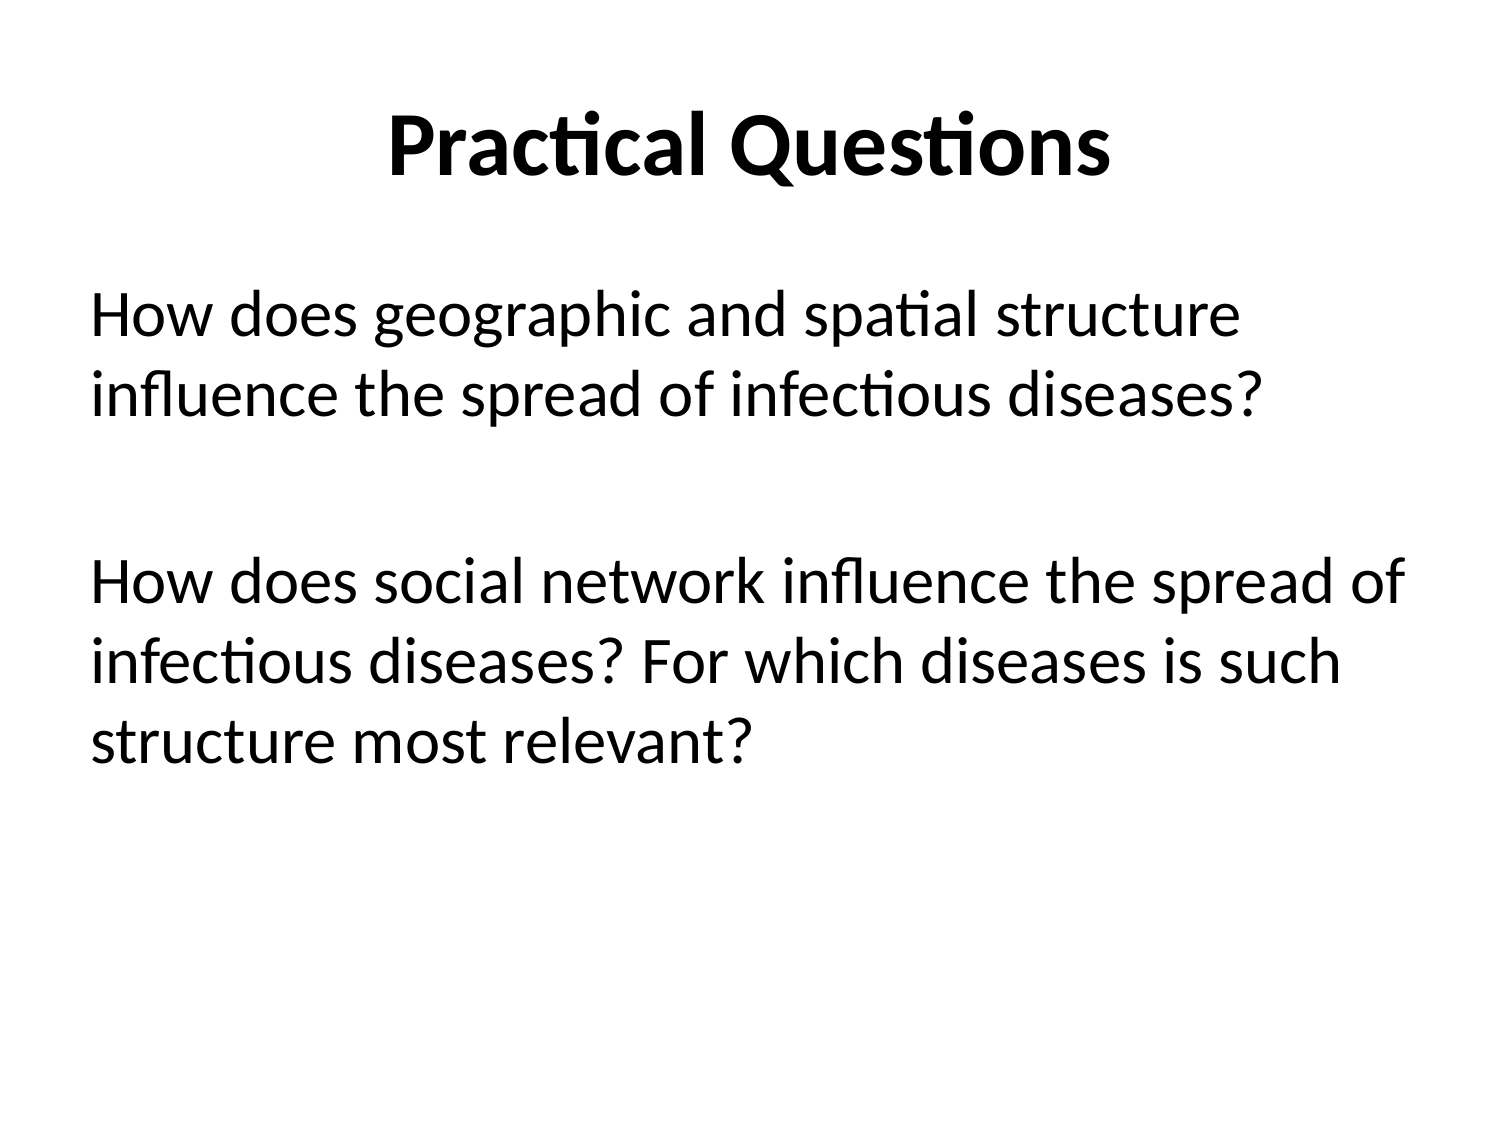

# Practical Questions
How does geographic and spatial structure influence the spread of infectious diseases?

How does social network influence the spread of infectious diseases? For which diseases is such structure most relevant?